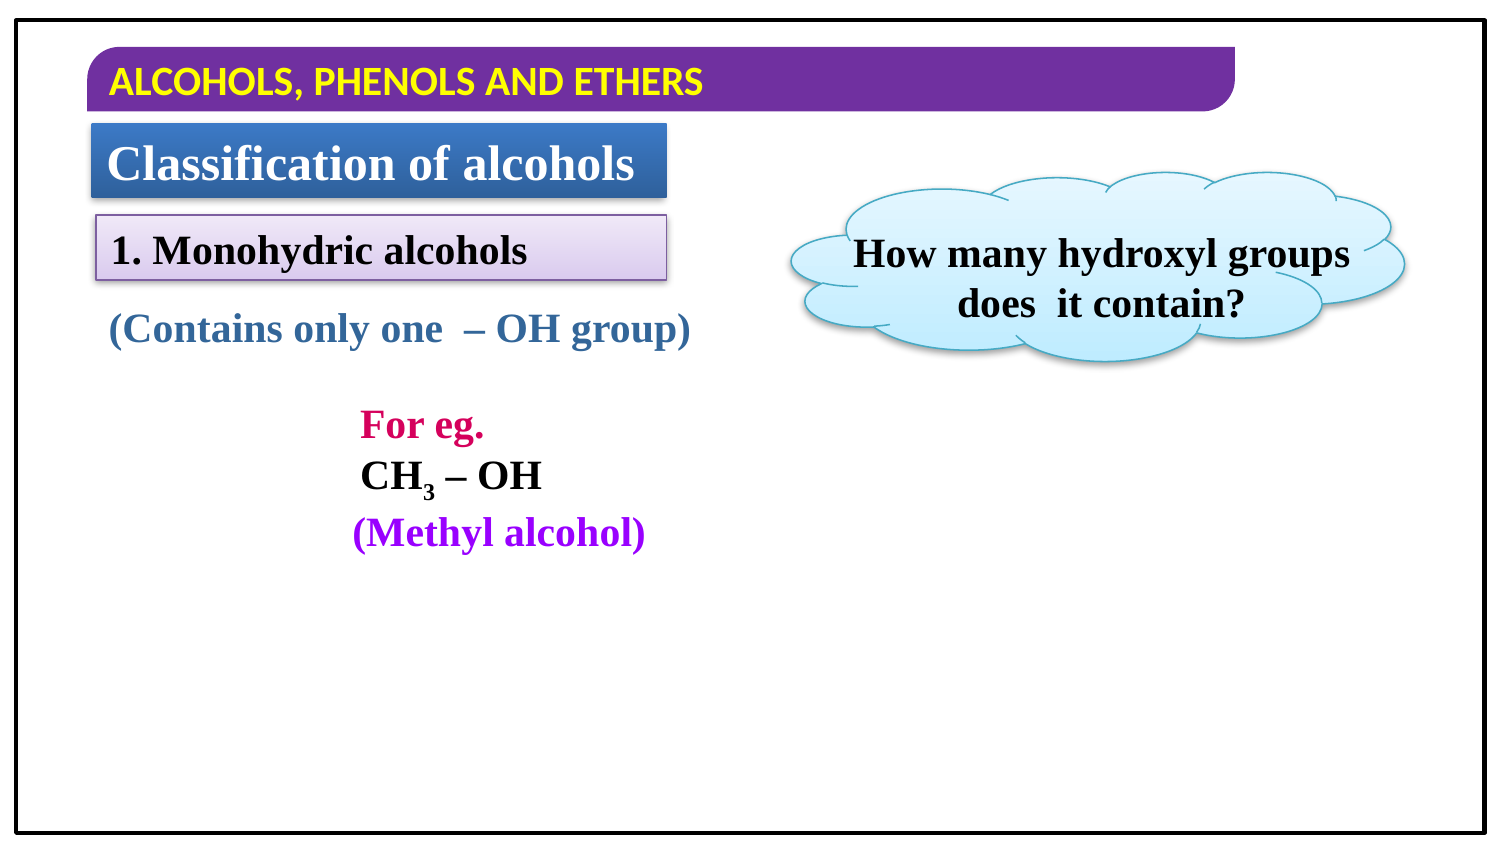

Classification of alcohols

How many hydroxyl groups does  it contain?
1. Monohydric alcohols
(Contains only one  – OH group)
For eg.
CH3 – OH
(Methyl alcohol)